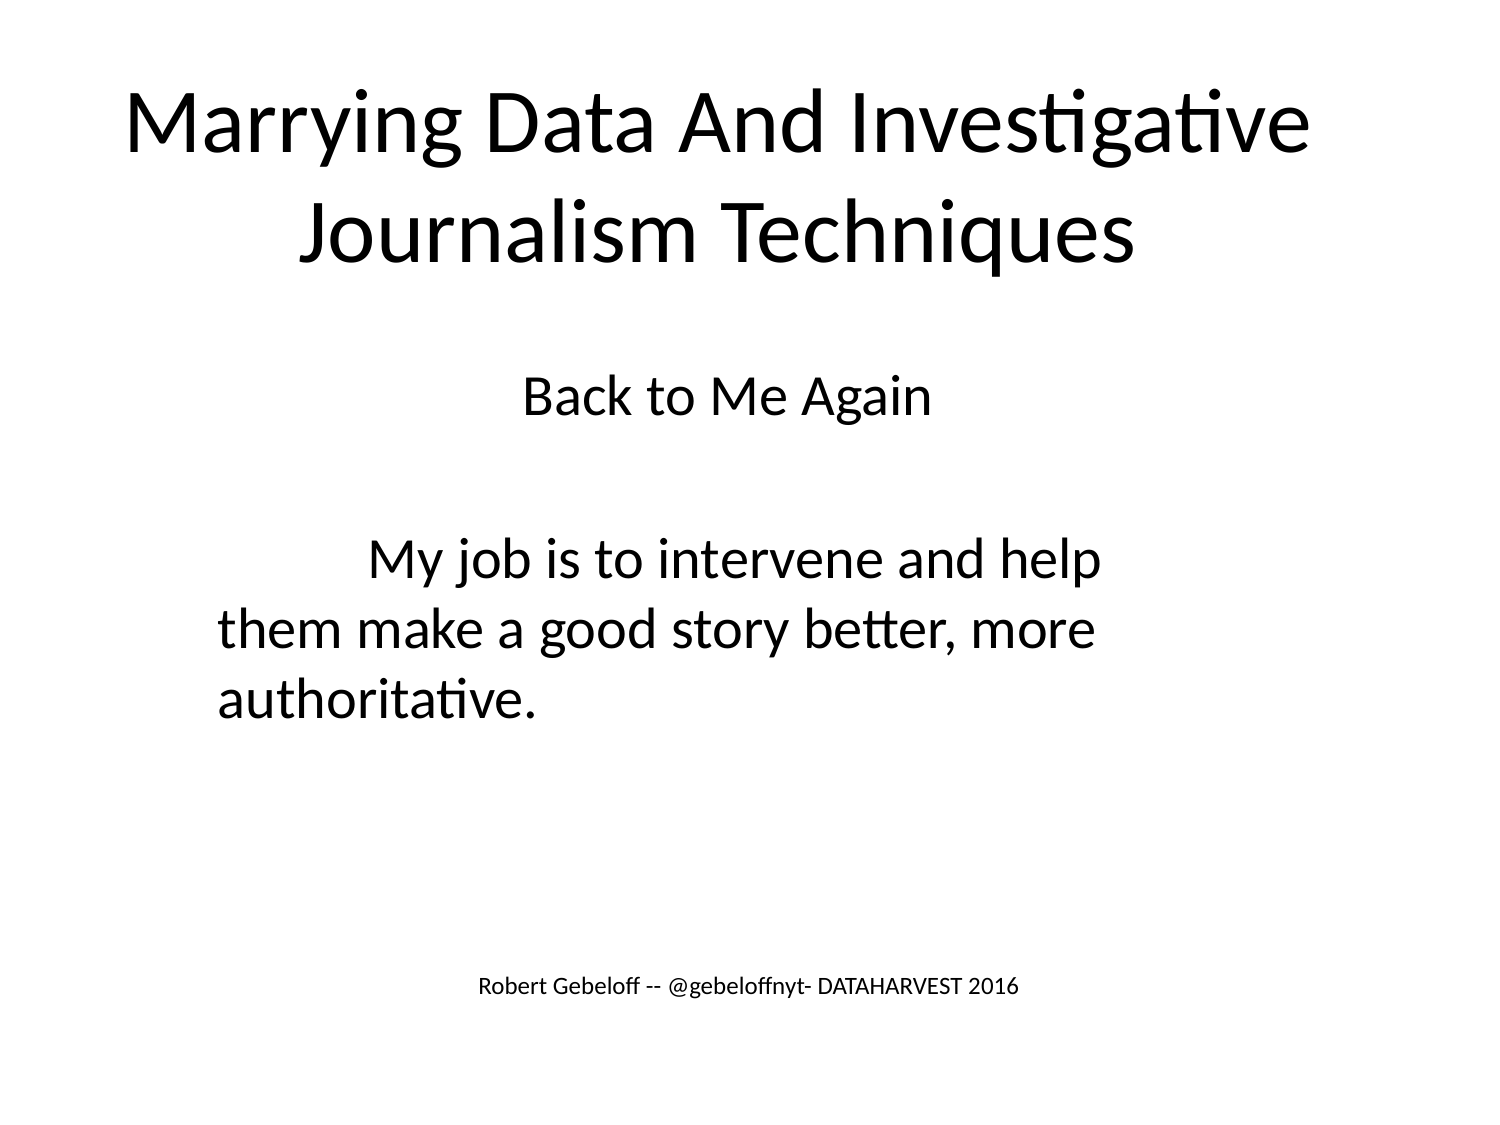

# Marrying Data And Investigative Journalism Techniques
Back to Me Again

	My job is to intervene and help them make a good story better, more authoritative.
Robert Gebeloff -- @gebeloffnyt- DATAHARVEST 2016